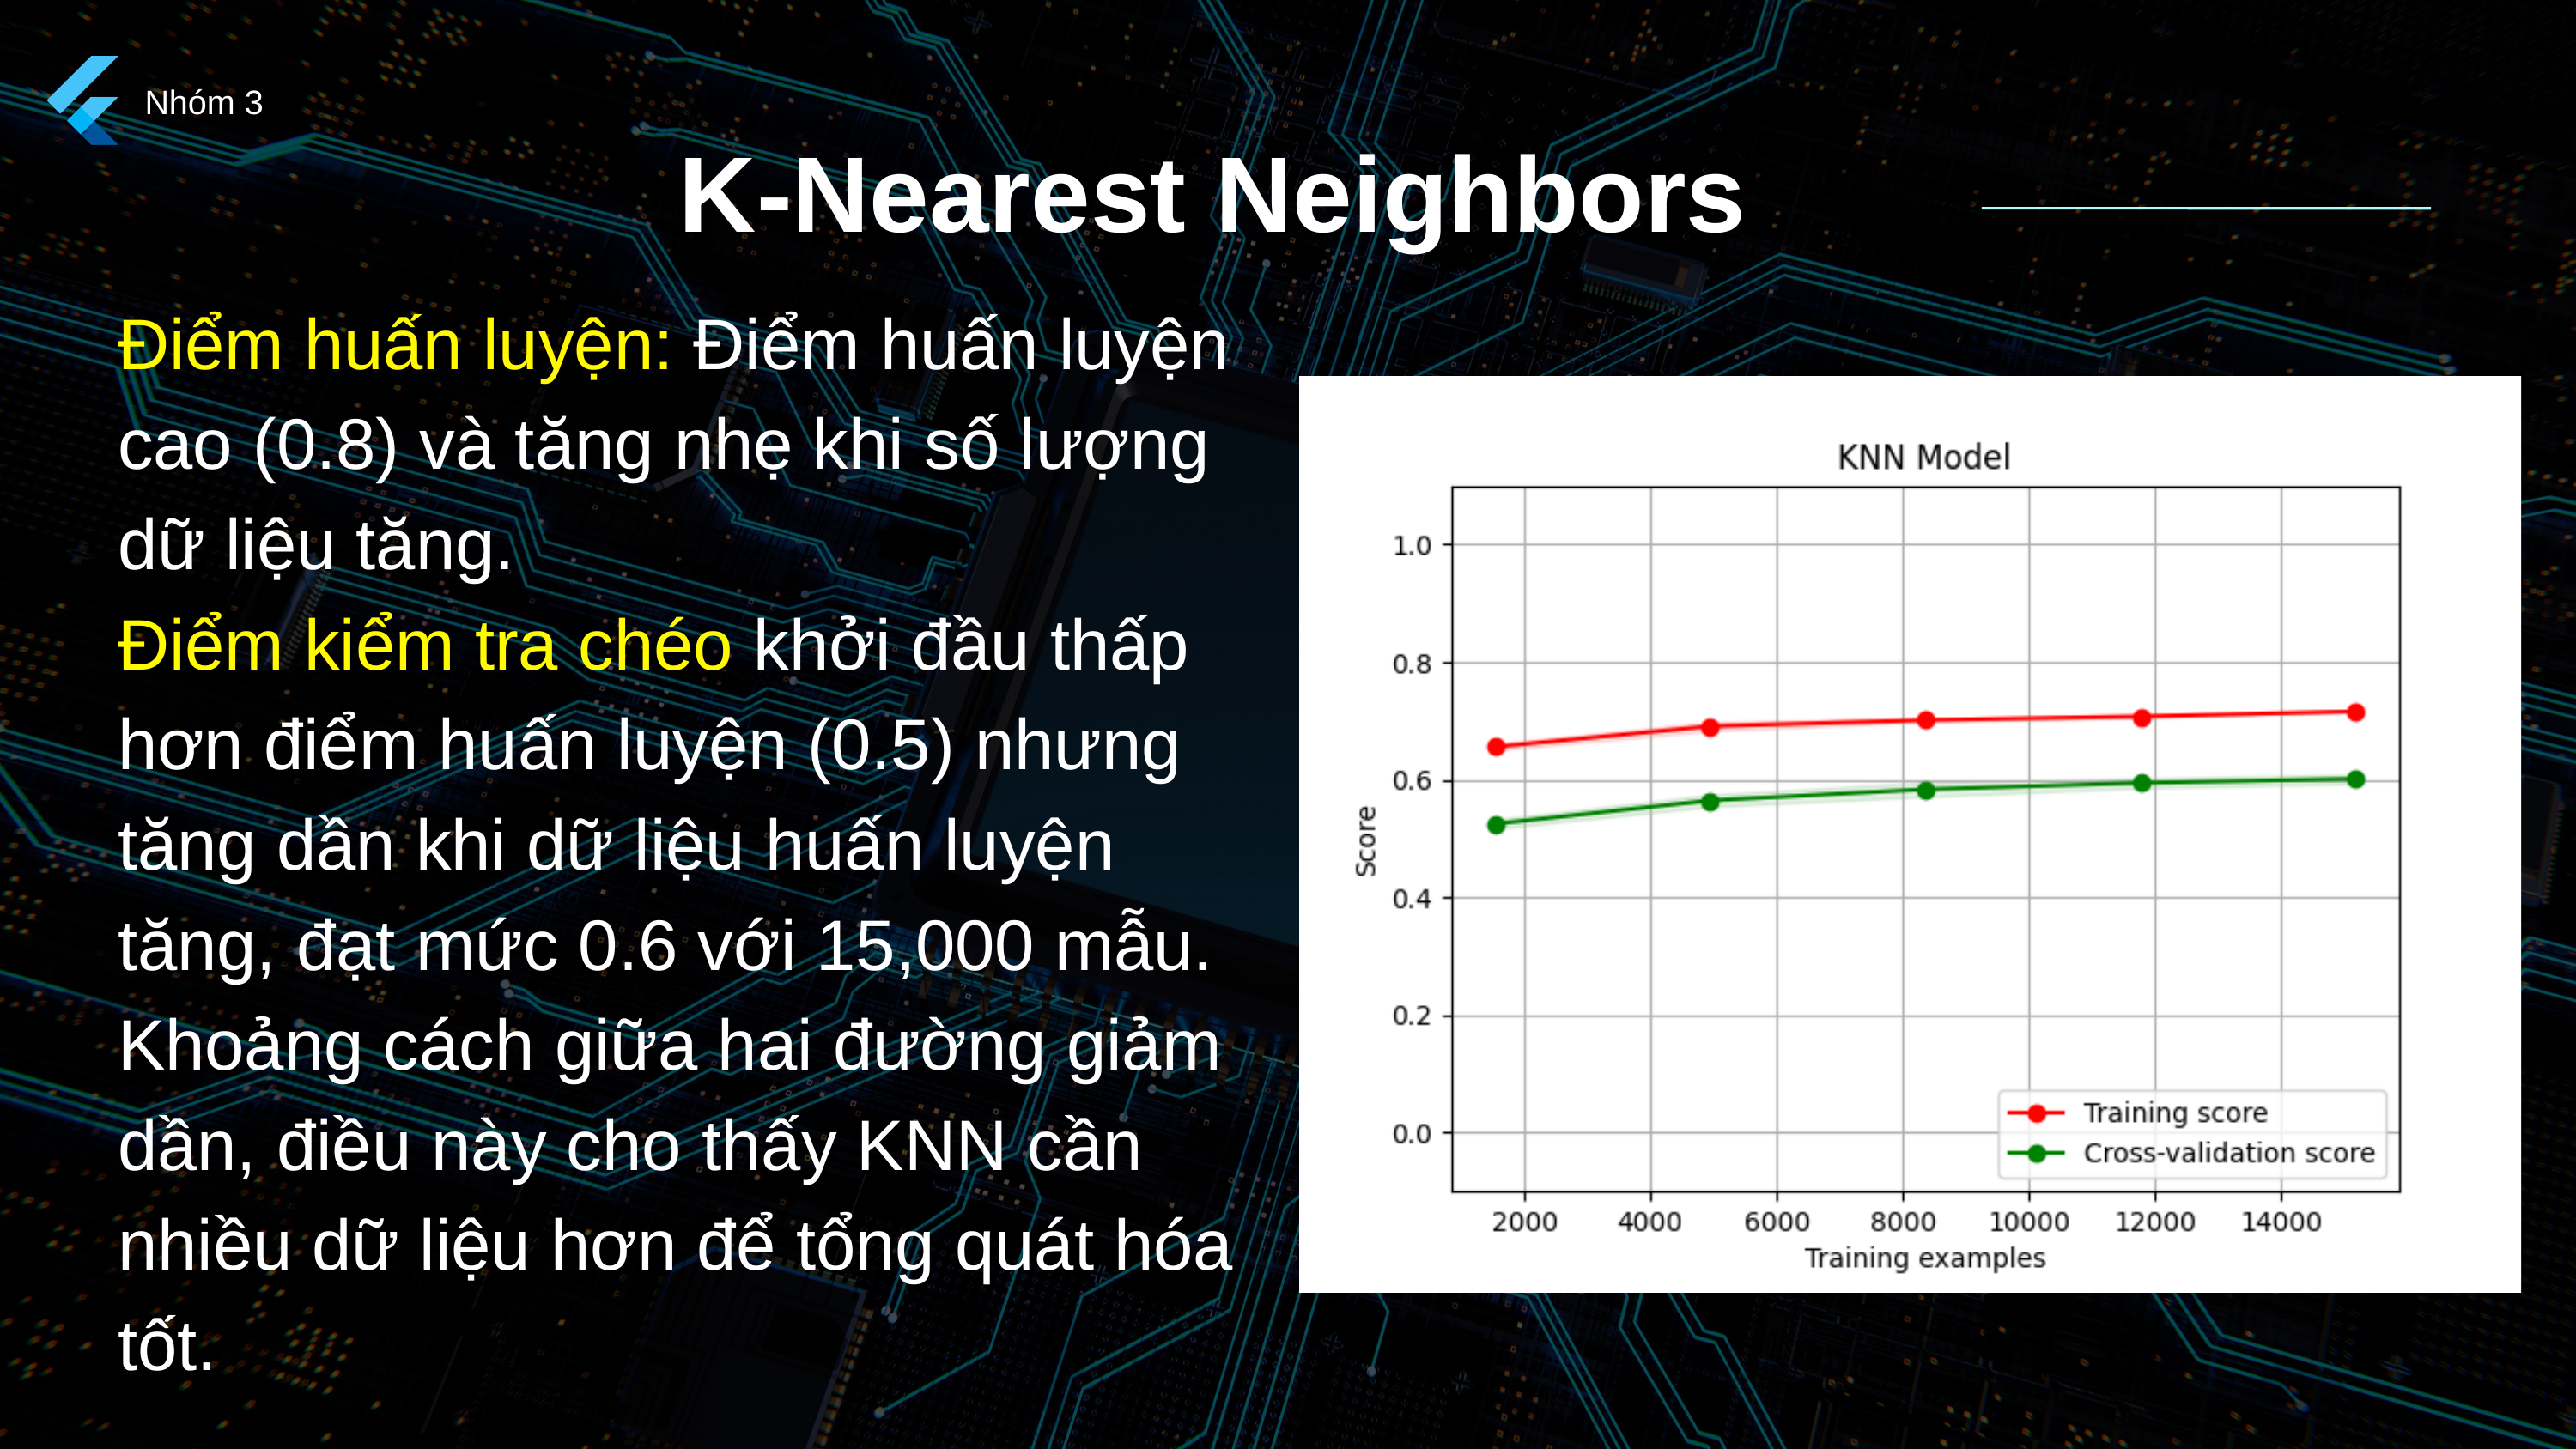

Nhóm 3
K-Nearest Neighbors

Điểm huấn luyện: Điểm huấn luyện cao (0.8) và tăng nhẹ khi số lượng dữ liệu tăng.
Điểm kiểm tra chéo khởi đầu thấp hơn điểm huấn luyện (0.5) nhưng tăng dần khi dữ liệu huấn luyện tăng, đạt mức 0.6 với 15,000 mẫu. Khoảng cách giữa hai đường giảm dần, điều này cho thấy KNN cần nhiều dữ liệu hơn để tổng quát hóa tốt.